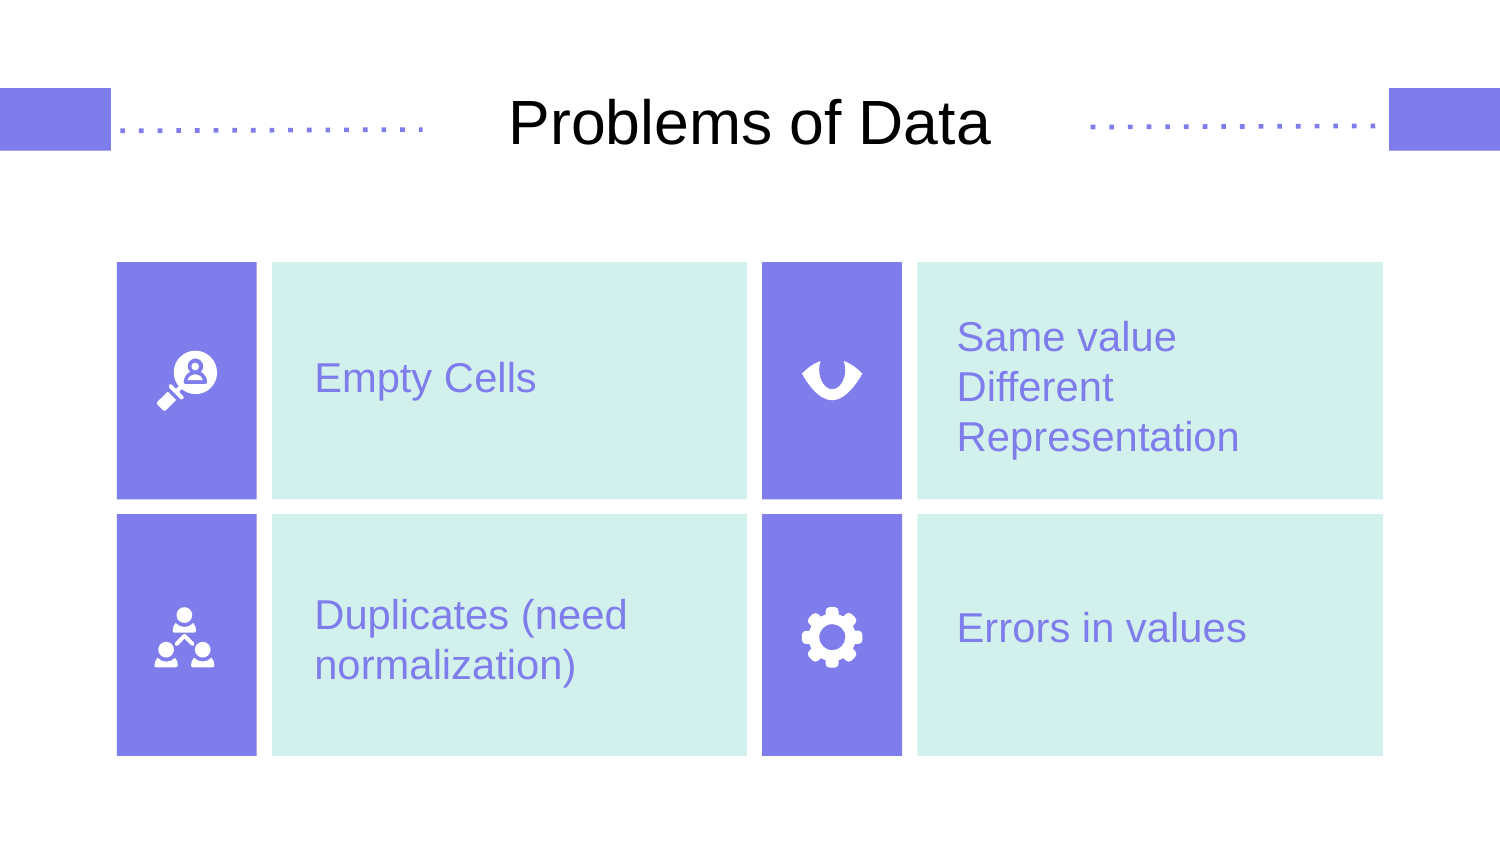

Problems of Data

Same value Different Representation
# Empty Cells

Duplicates (need normalization)
Errors in values